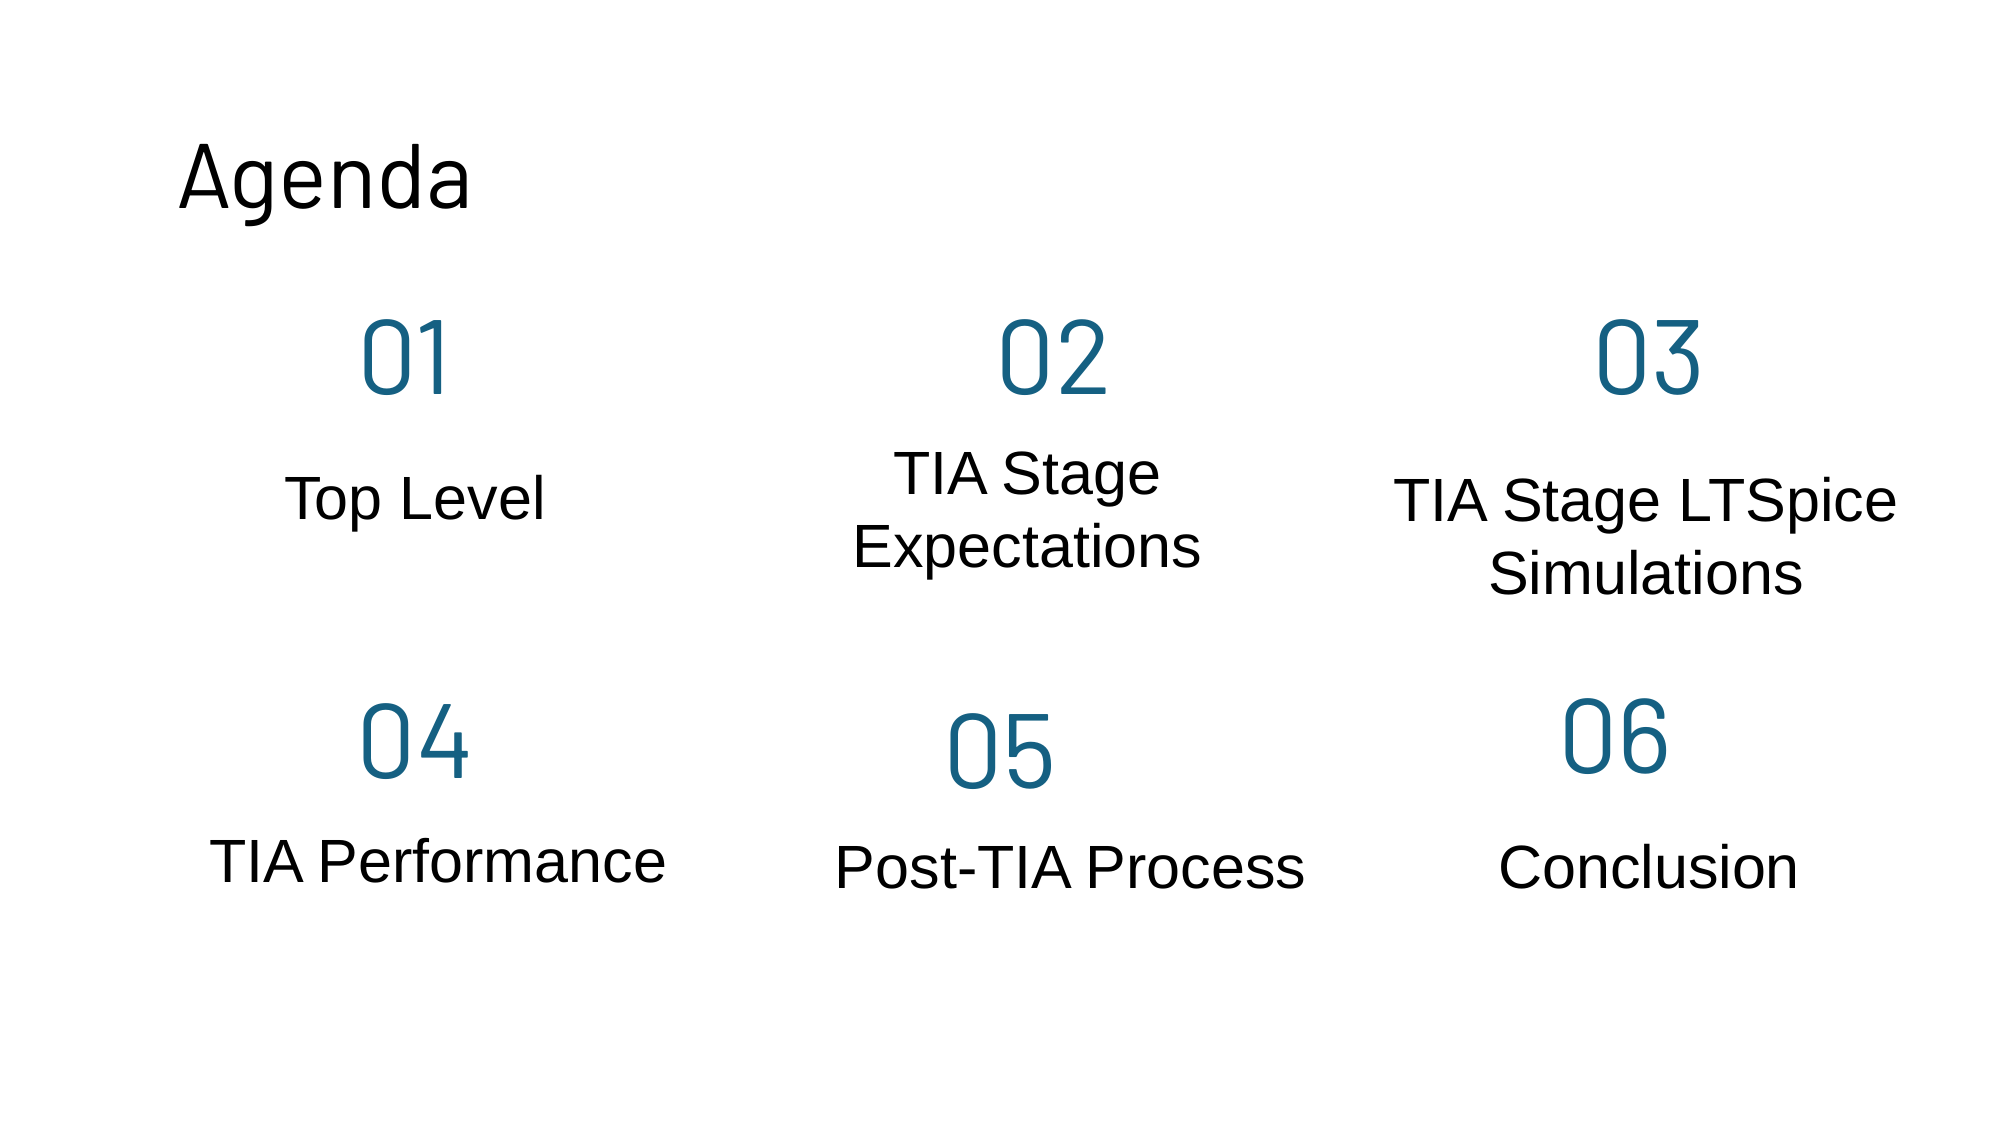

# Agenda
03
02
01
TIA Stage Expectations
TIA Stage LTSpice Simulations
Top Level
06
04
05
Post-TIA Process
Conclusion
TIA Performance